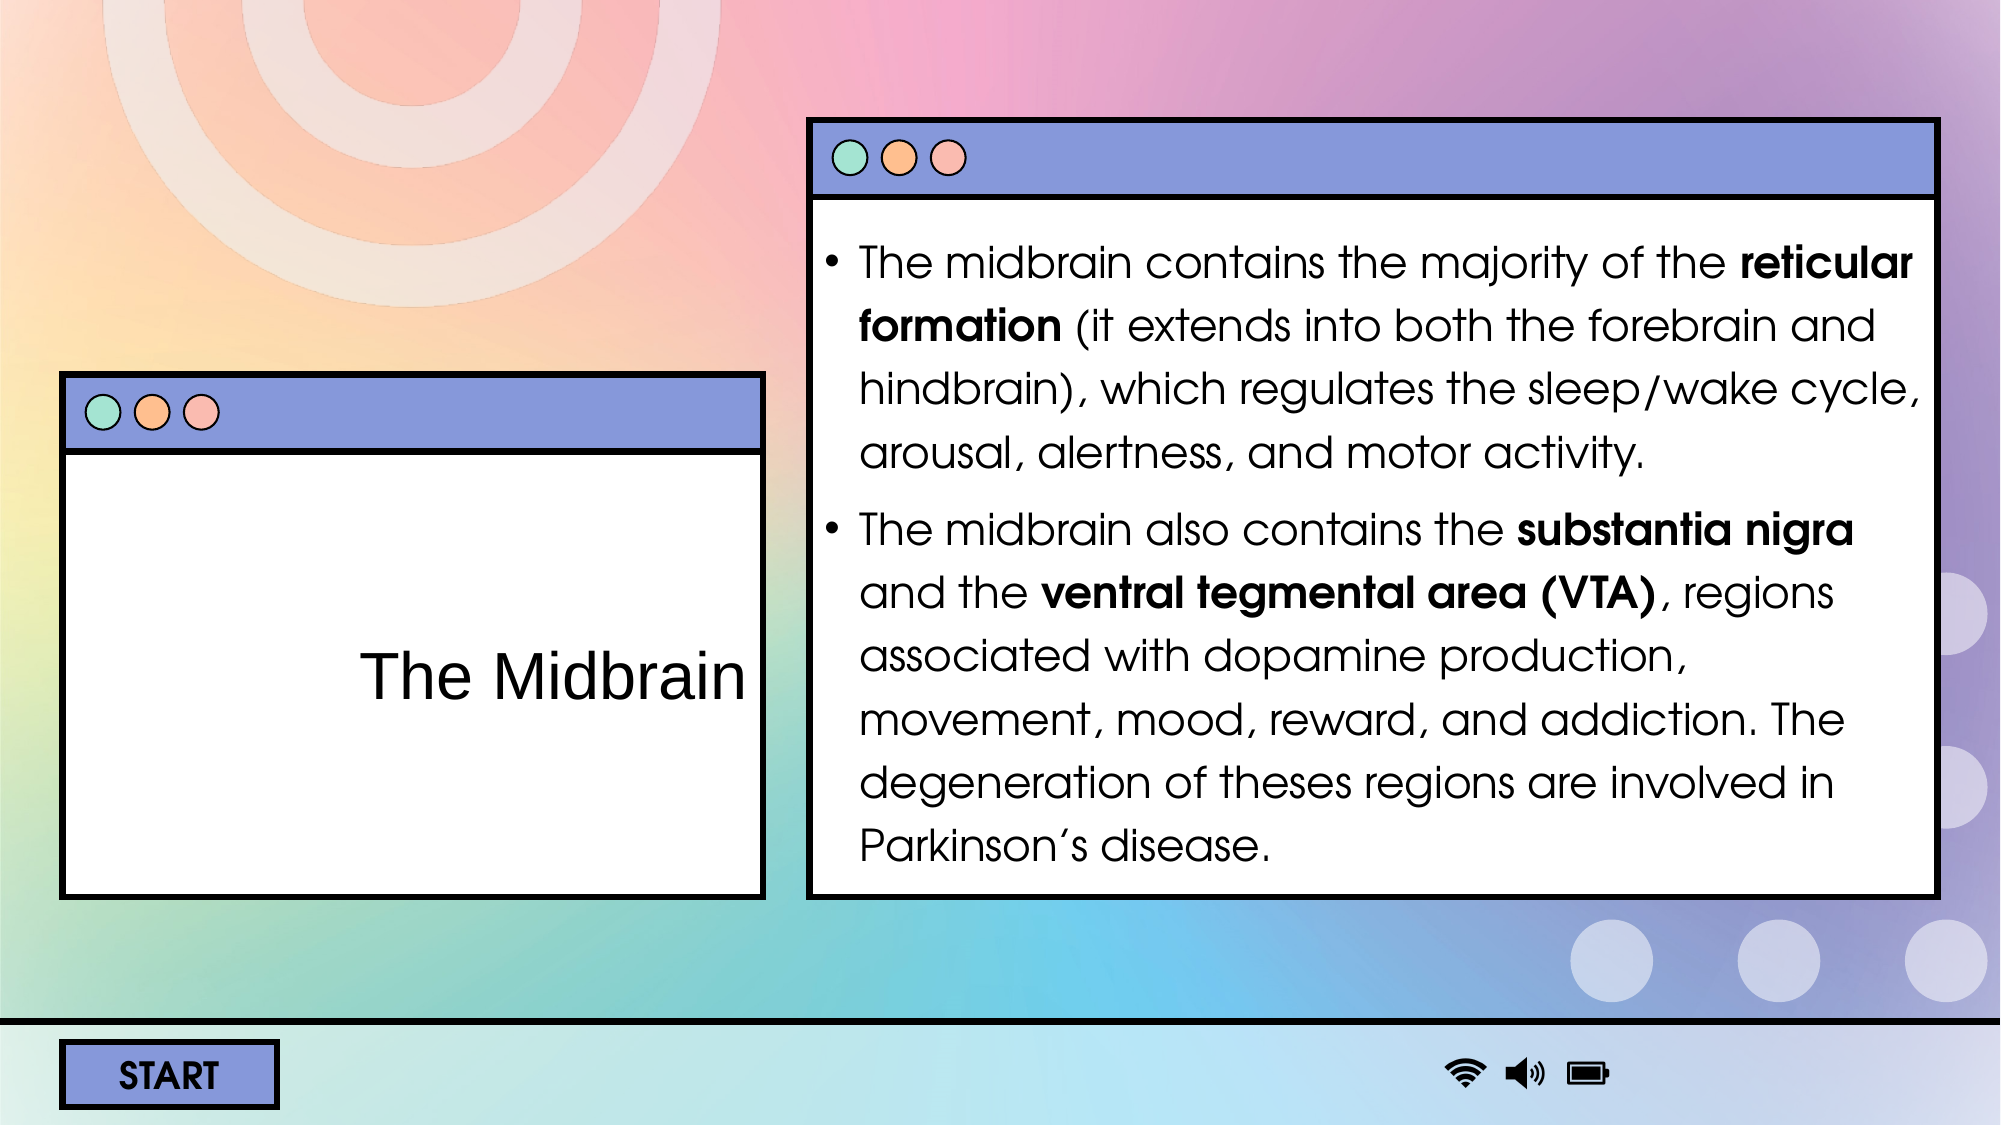

The midbrain contains the majority of the reticular formation (it extends into both the forebrain and hindbrain), which regulates the sleep/wake cycle, arousal, alertness, and motor activity.
The midbrain also contains the substantia nigra and the ventral tegmental area (VTA), regions associated with dopamine production, movement, mood, reward, and addiction. The degeneration of theses regions are involved in Parkinson’s disease.
# The Midbrain